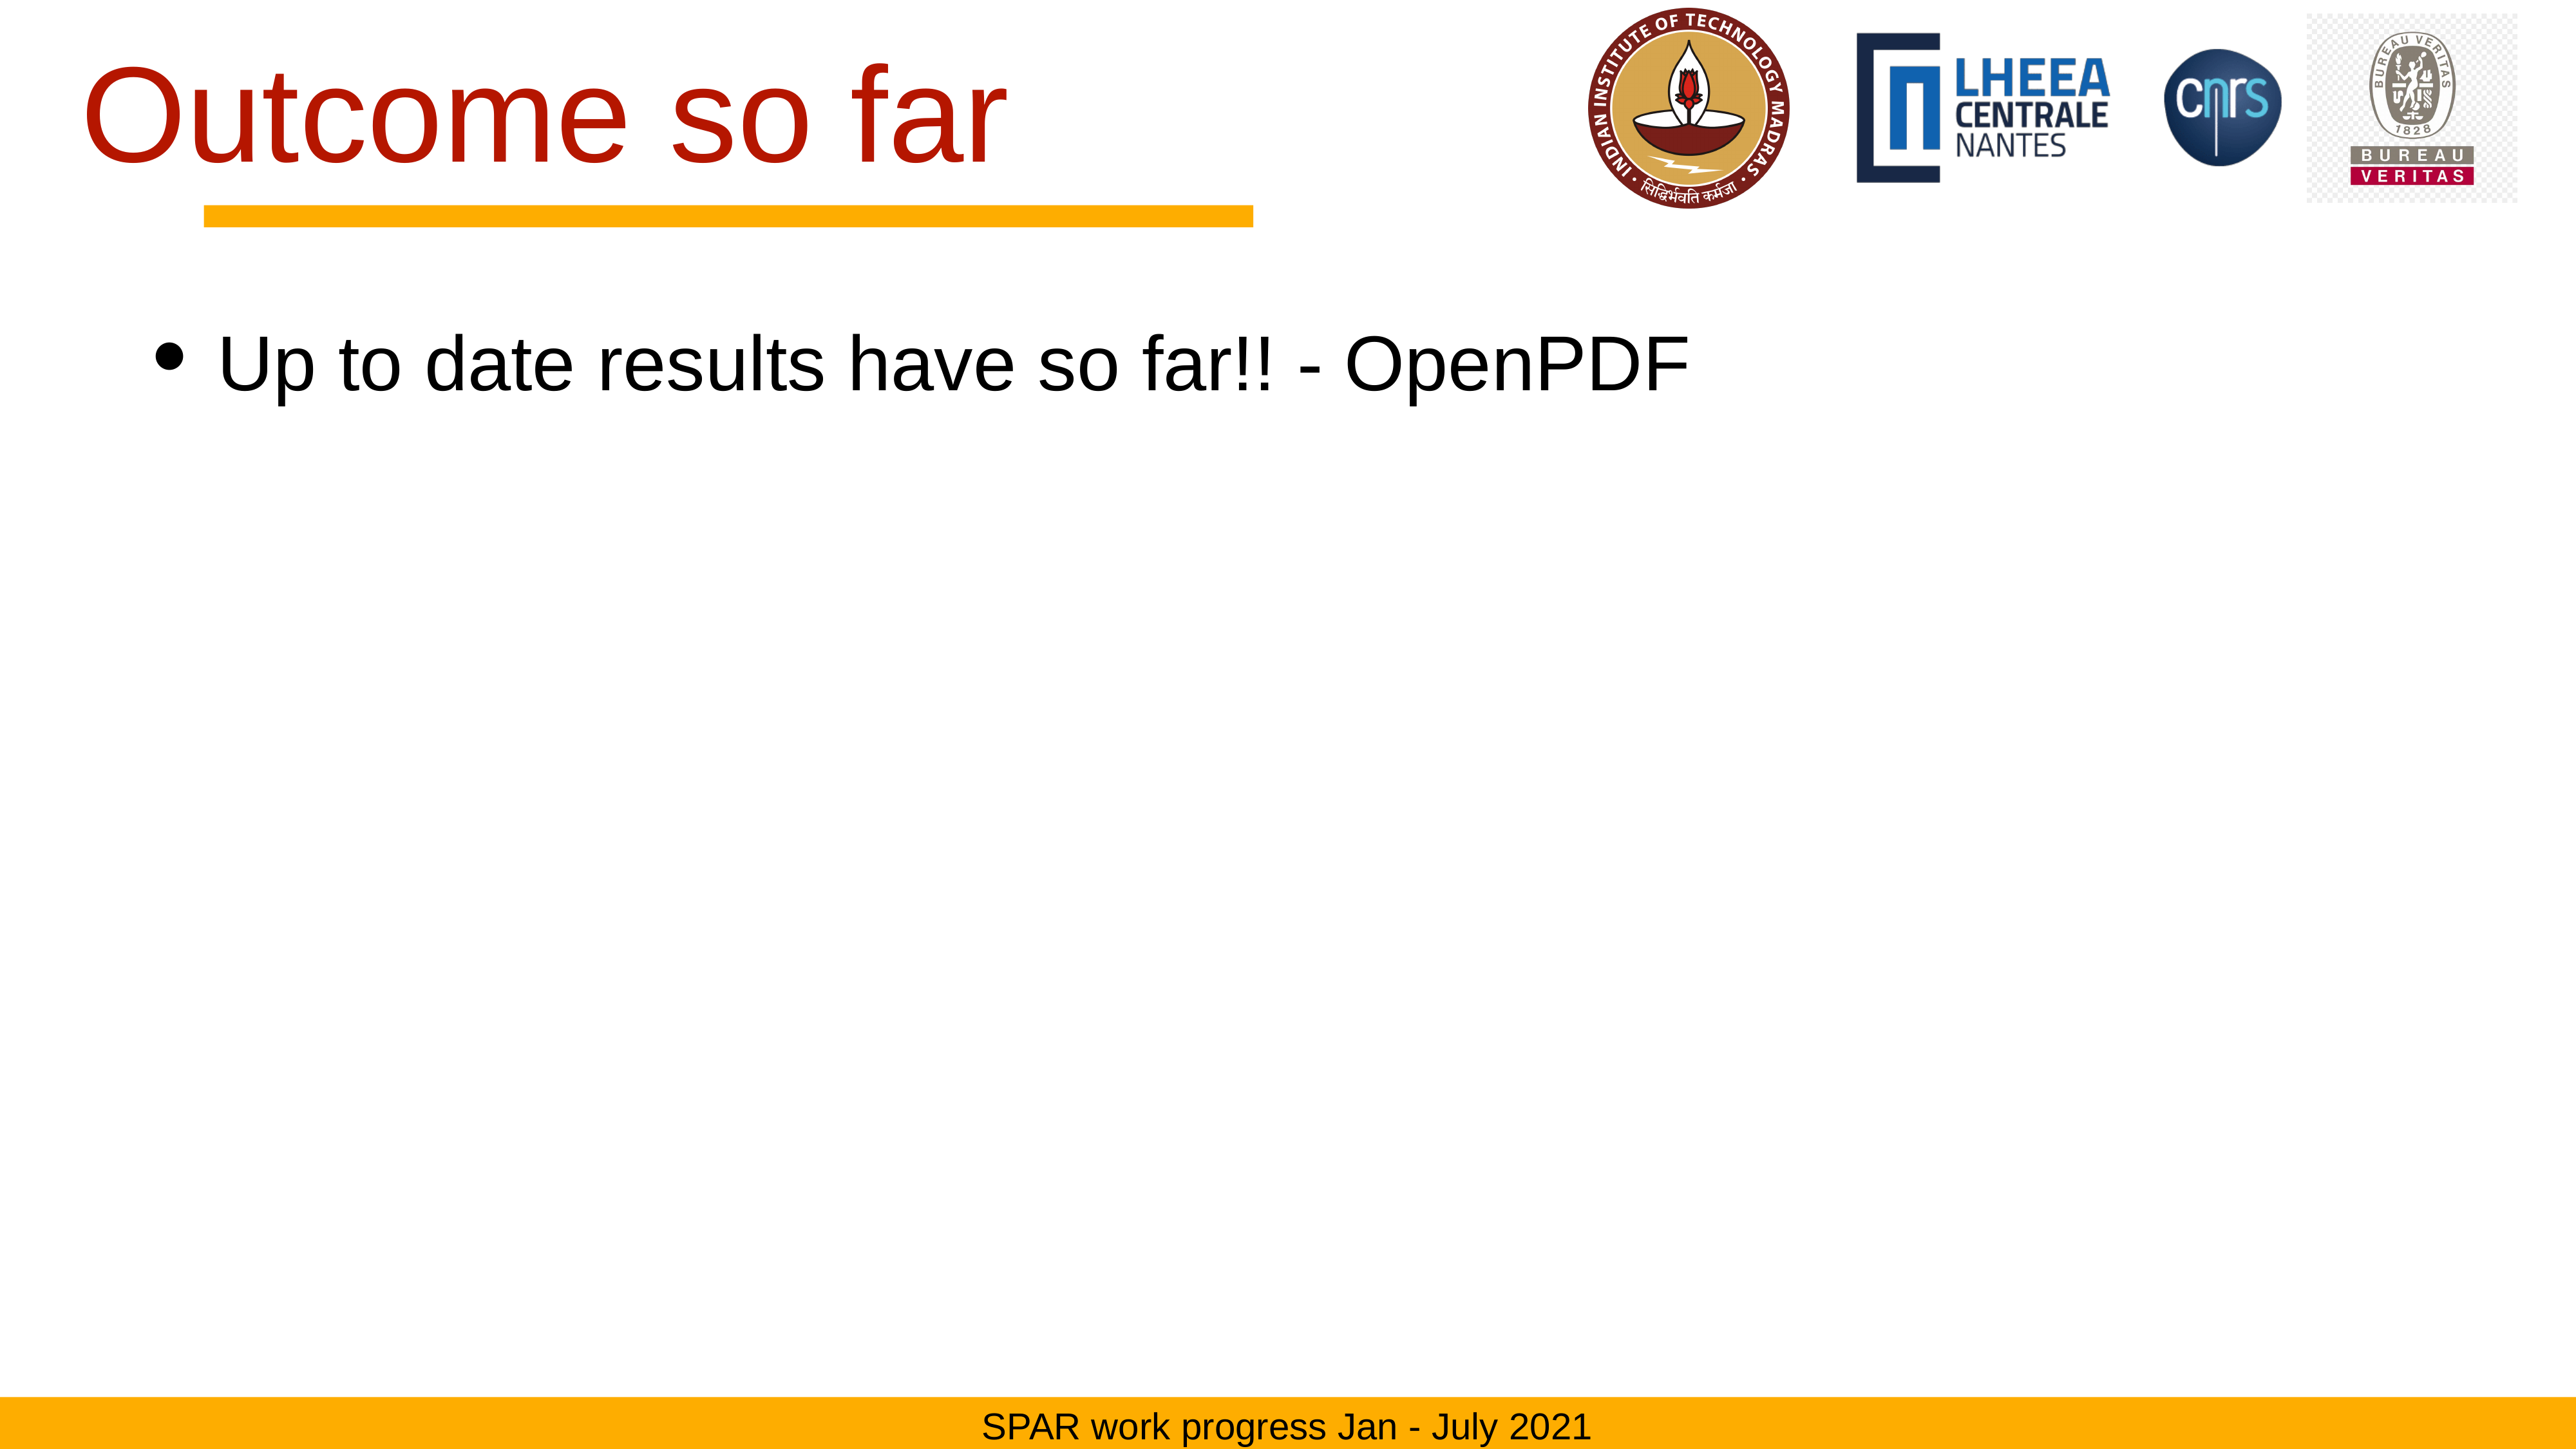

# Outcome so far
Up to date results have so far!! - OpenPDF
38